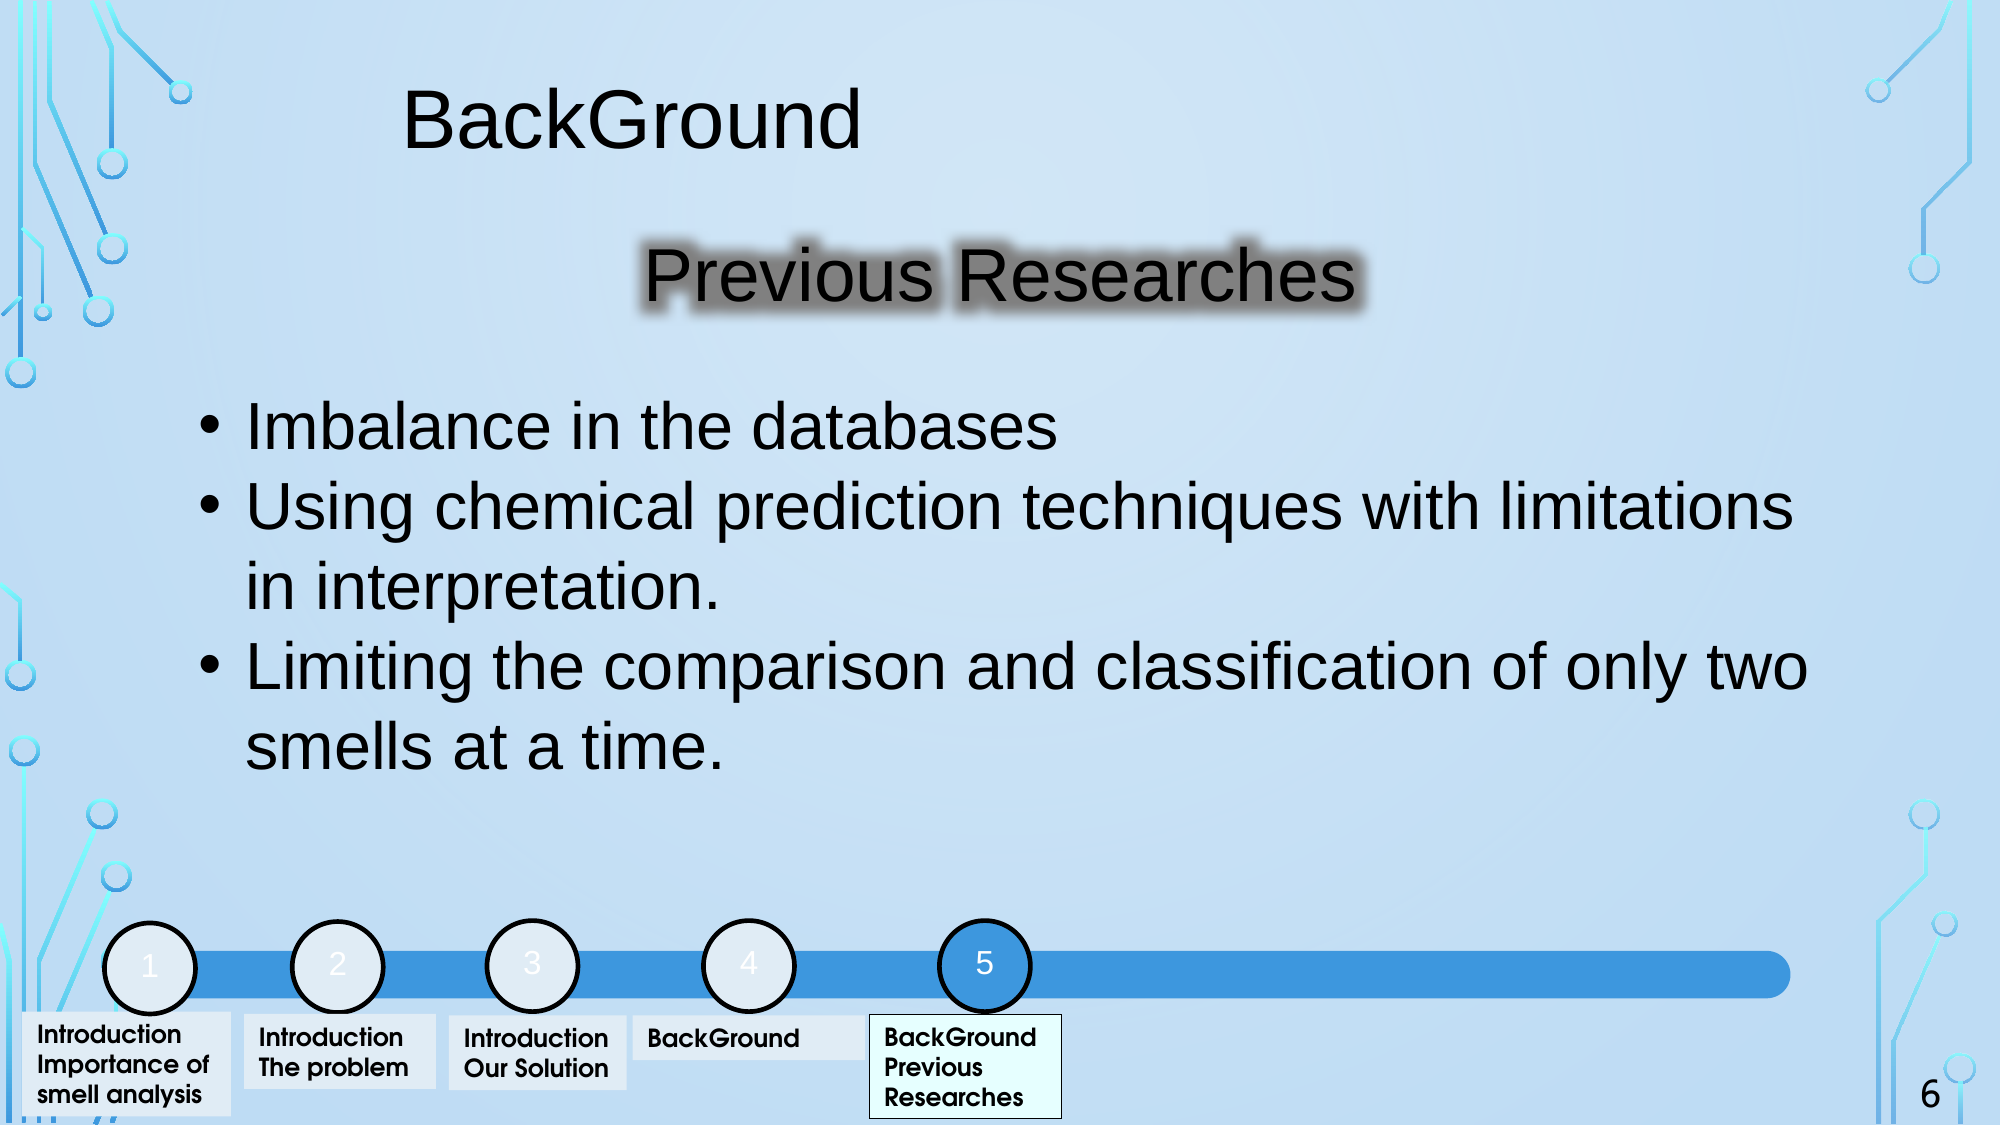

BackGround
Previous Researches
Imbalance in the databases
Using chemical prediction techniques with limitations in interpretation.
Limiting the comparison and classification of only two smells at a time.
3
4
5
2
1

Introduction
Importance of smell analysis
BackGround
Previous Researches
Introduction
The problem
Introduction
Our Solution
BackGround
6